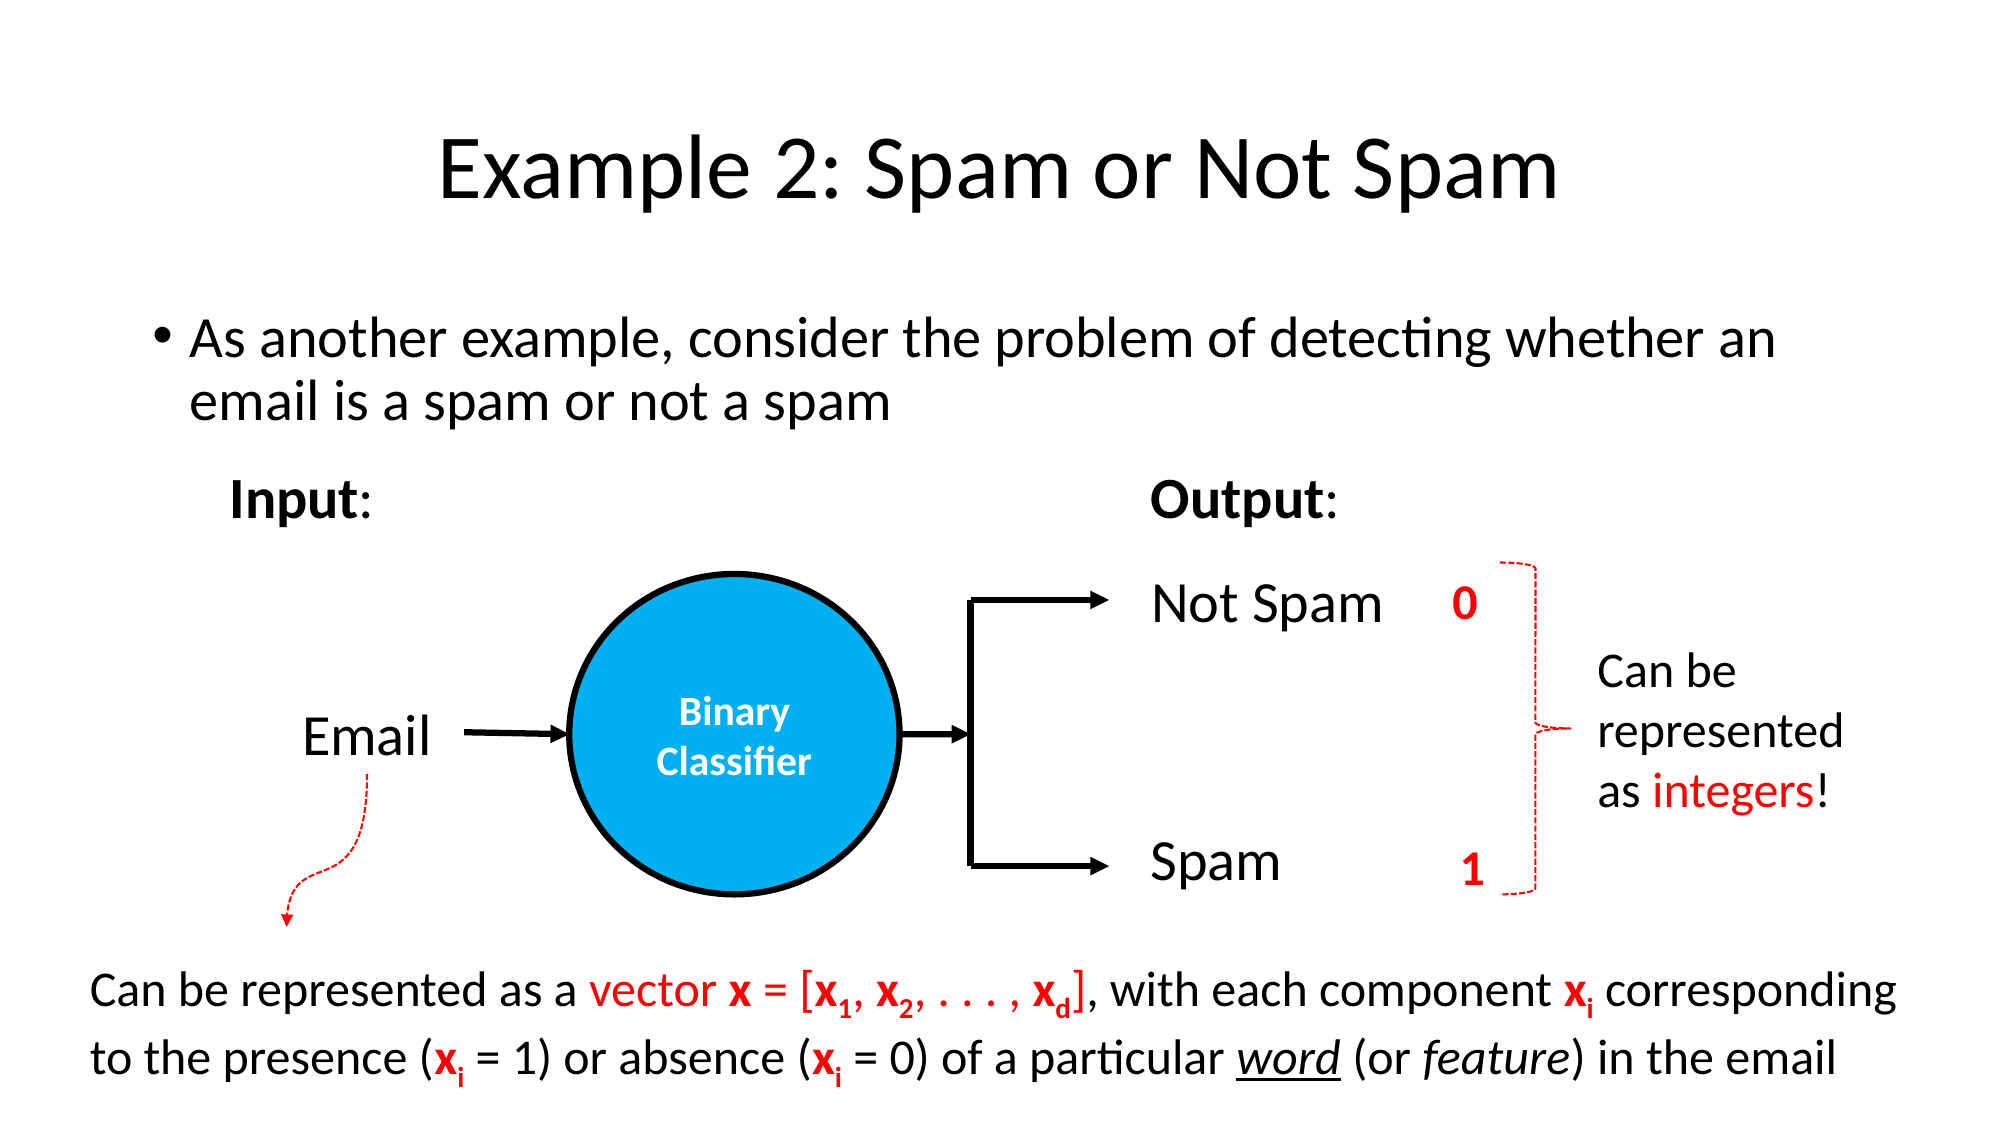

# Example 2: Spam or Not Spam
As another example, consider the problem of detecting whether an email is a spam or not a spam
Input:
Output:
Not Spam
0

Binary Classifier
Can be
represented
as integers!
Email
Spam
1
Can be represented as a vector x = [x1, x2, . . . , xd], with each component xi corresponding to the presence (xi = 1) or absence (xi = 0) of a particular word (or feature) in the email